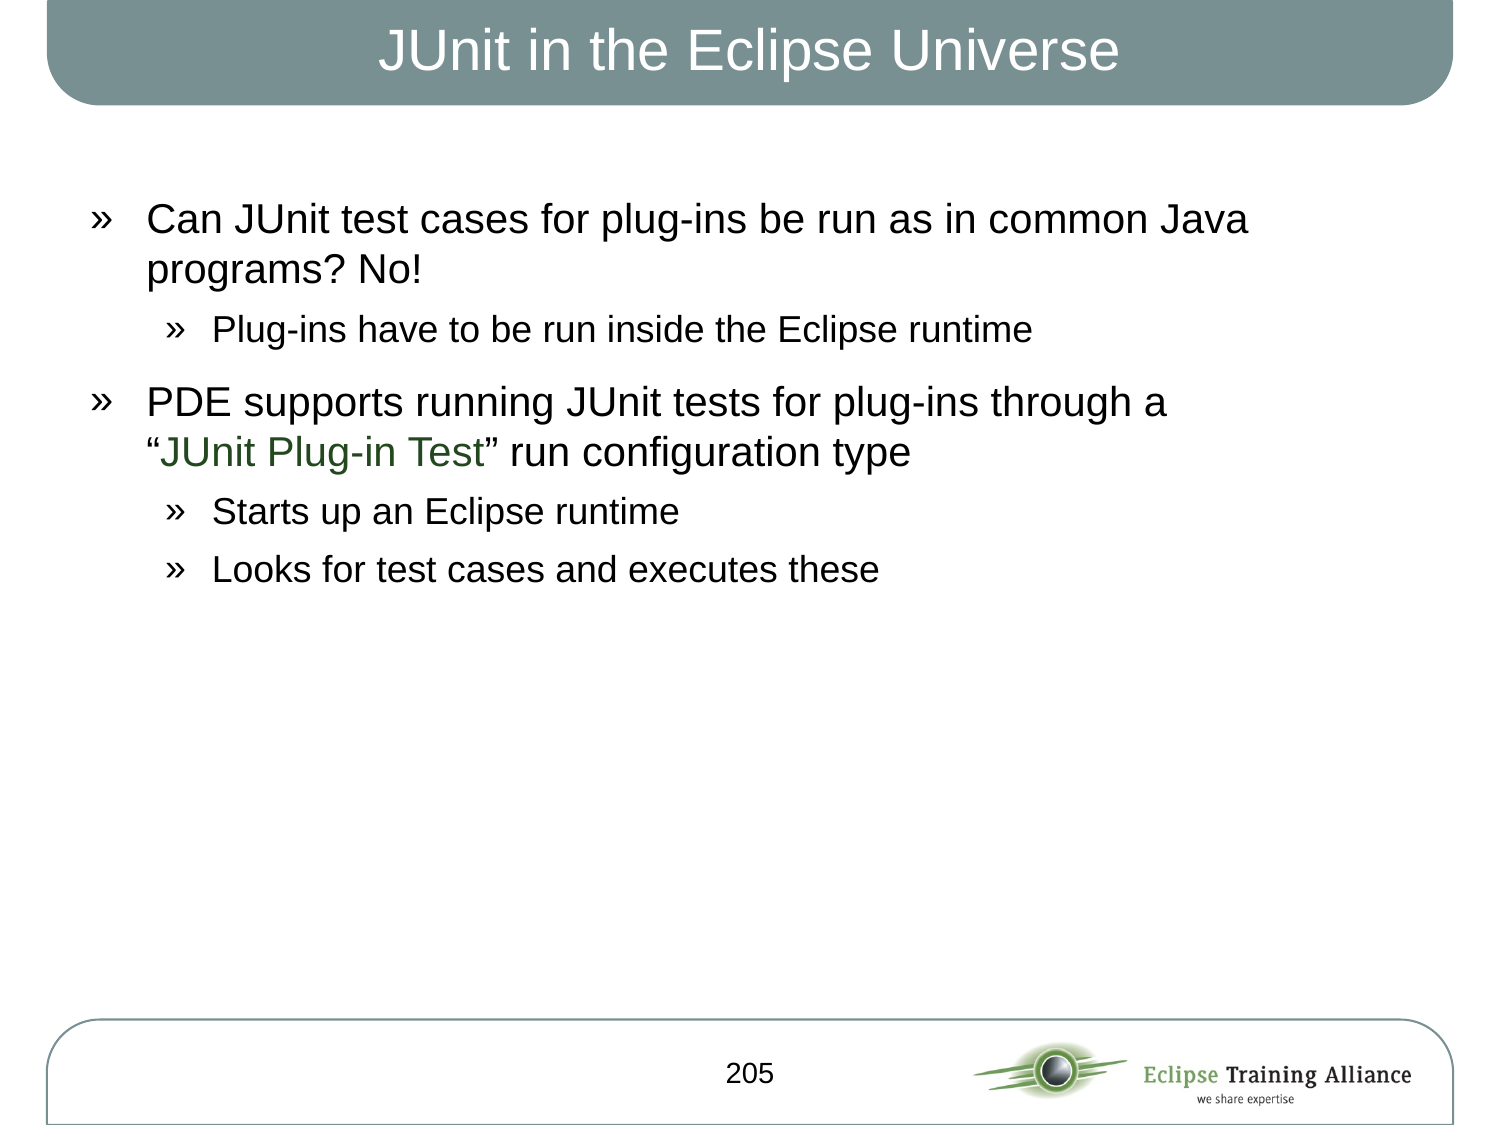

# JUnit in the Eclipse Universe
Can JUnit test cases for plug-ins be run as in common Java programs? No!
Plug-ins have to be run inside the Eclipse runtime
PDE supports running JUnit tests for plug-ins through a
“JUnit Plug-in Test” run configuration type
Starts up an Eclipse runtime
Looks for test cases and executes these